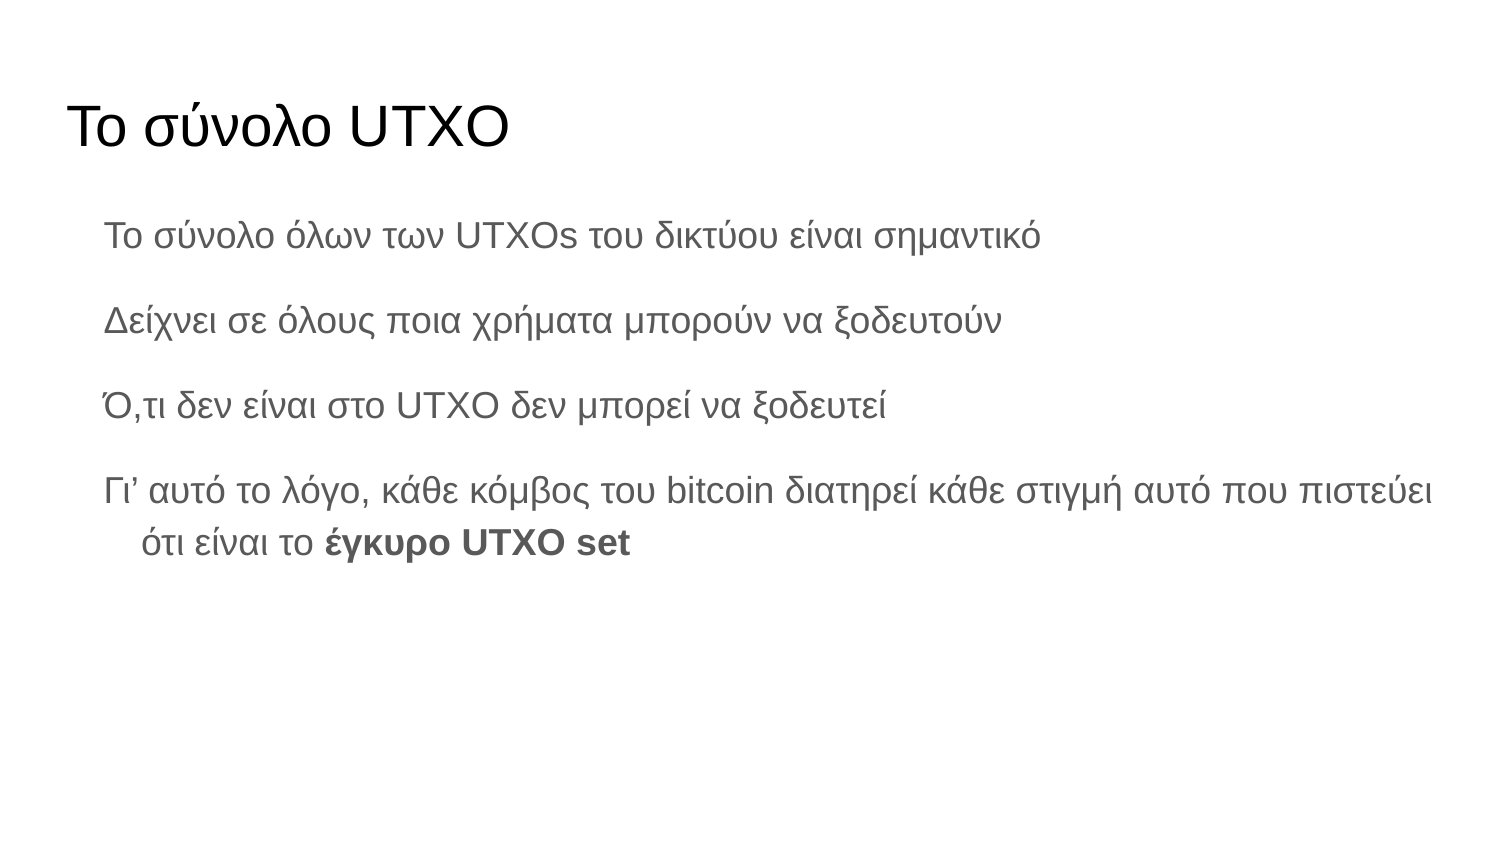

# Το σύνολο UTXO
Το σύνολο όλων των UTXOs του δικτύου είναι σημαντικό
Δείχνει σε όλους ποια χρήματα μπορούν να ξοδευτούν
Ό,τι δεν είναι στο UTXO δεν μπορεί να ξοδευτεί
Γι’ αυτό το λόγο, κάθε κόμβος του bitcoin διατηρεί κάθε στιγμή αυτό που πιστεύει ότι είναι το έγκυρο UTXO set